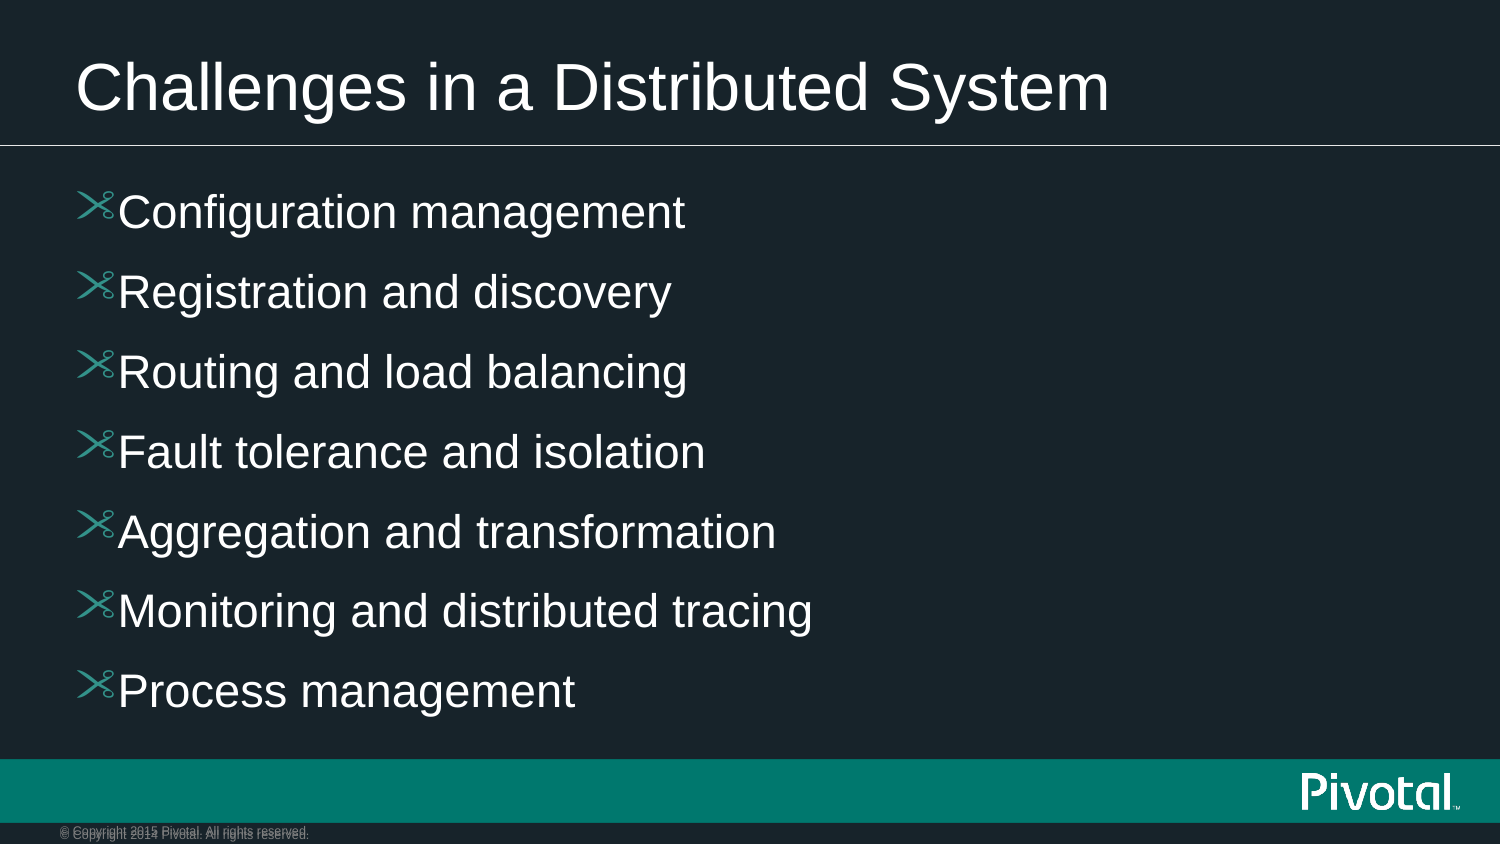

# Challenges in a Distributed System
Configuration management
Registration and discovery
Routing and load balancing
Fault tolerance and isolation
Aggregation and transformation
Monitoring and distributed tracing
Process management